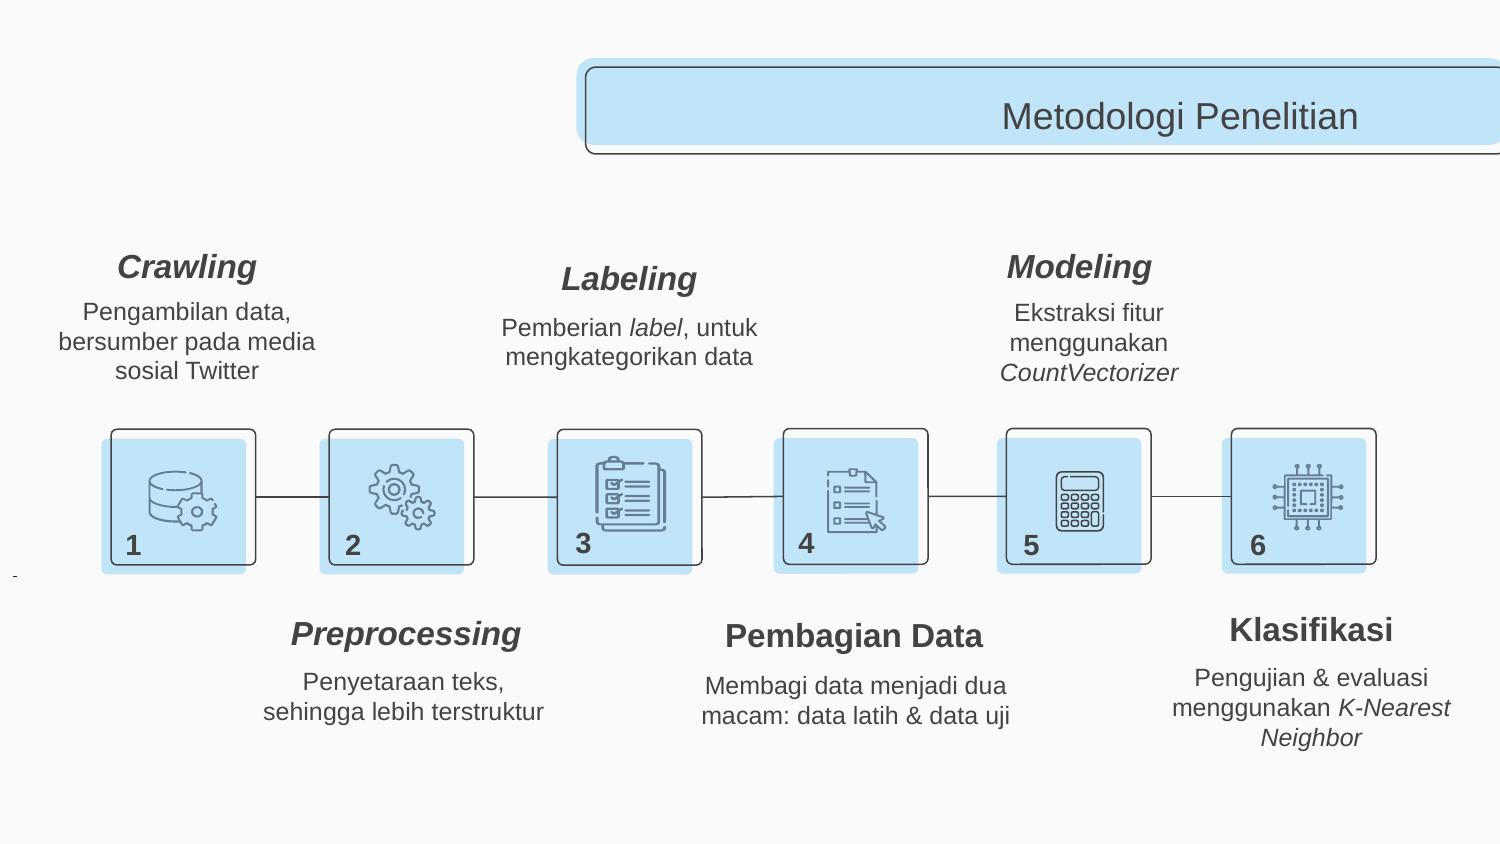

# Metodologi Penelitian
Crawling
Modeling
Labeling
Pengambilan data, bersumber pada media sosial Twitter
Ekstraksi fitur menggunakan CountVectorizer
Pemberian label, untuk mengkategorikan data

3
4
1
2
6
5

Klasifikasi
 Preprocessing
Pembagian Data
Pengujian & evaluasi menggunakan K-Nearest Neighbor
Penyetaraan teks, sehingga lebih terstruktur
Membagi data menjadi dua macam: data latih & data uji